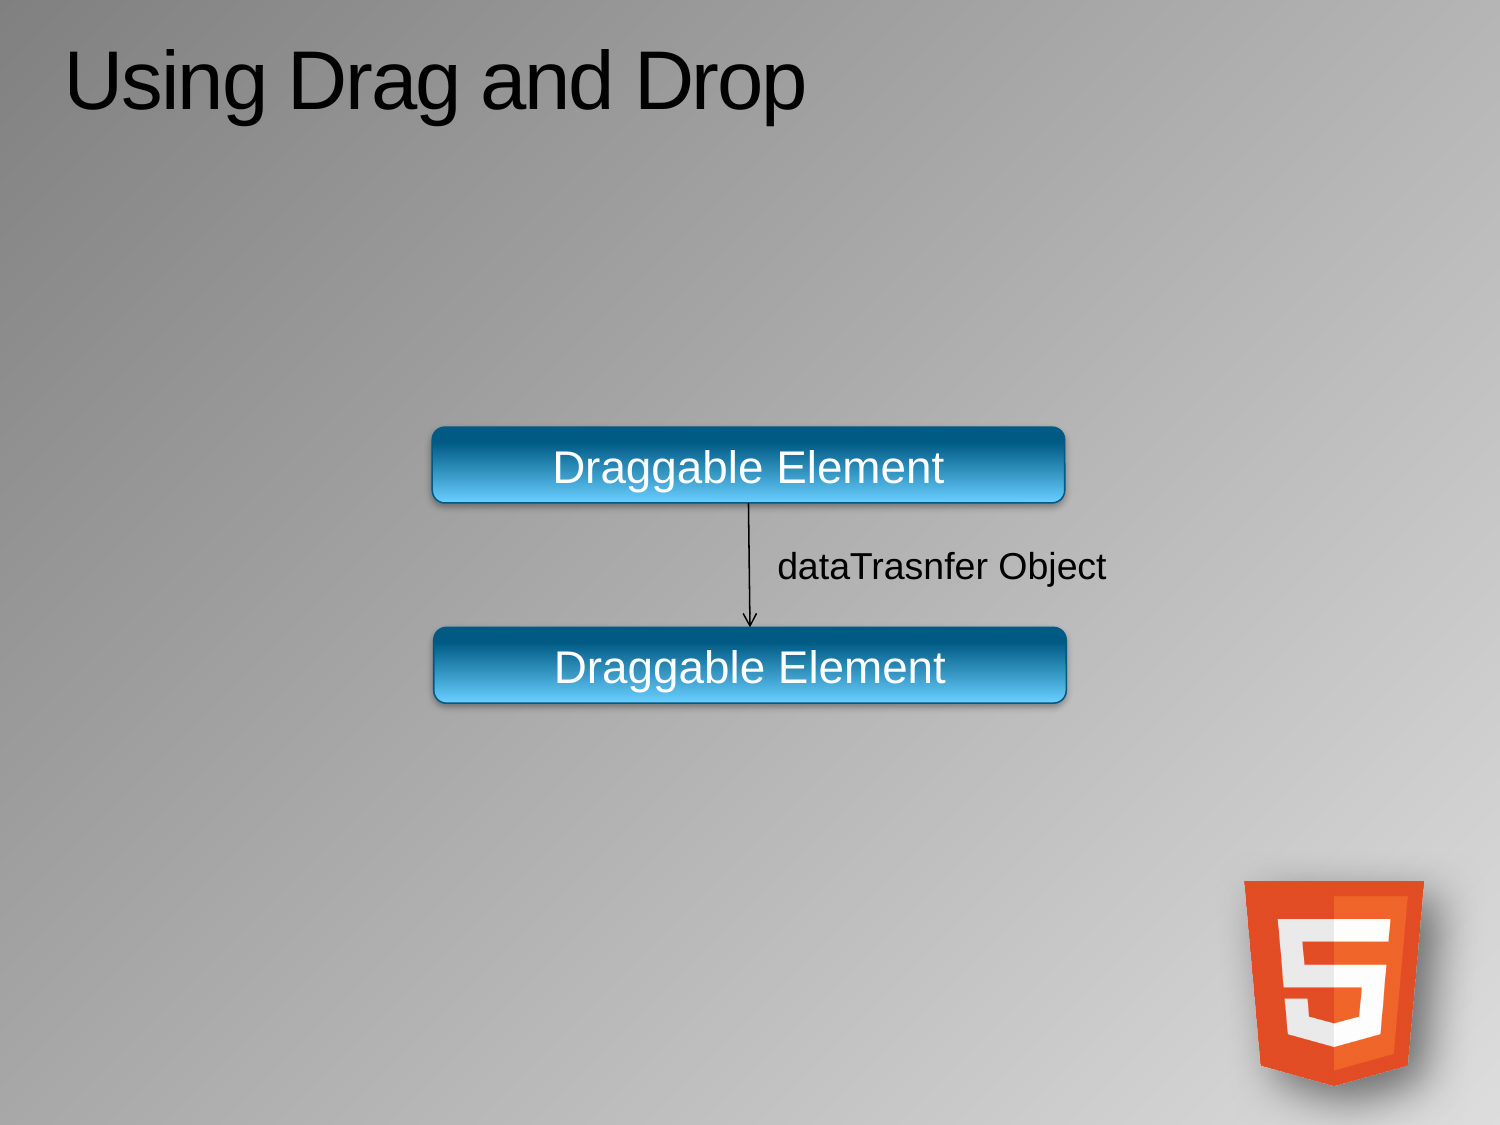

# Using Drag and Drop
Draggable Element
dataTrasnfer Object
Draggable Element